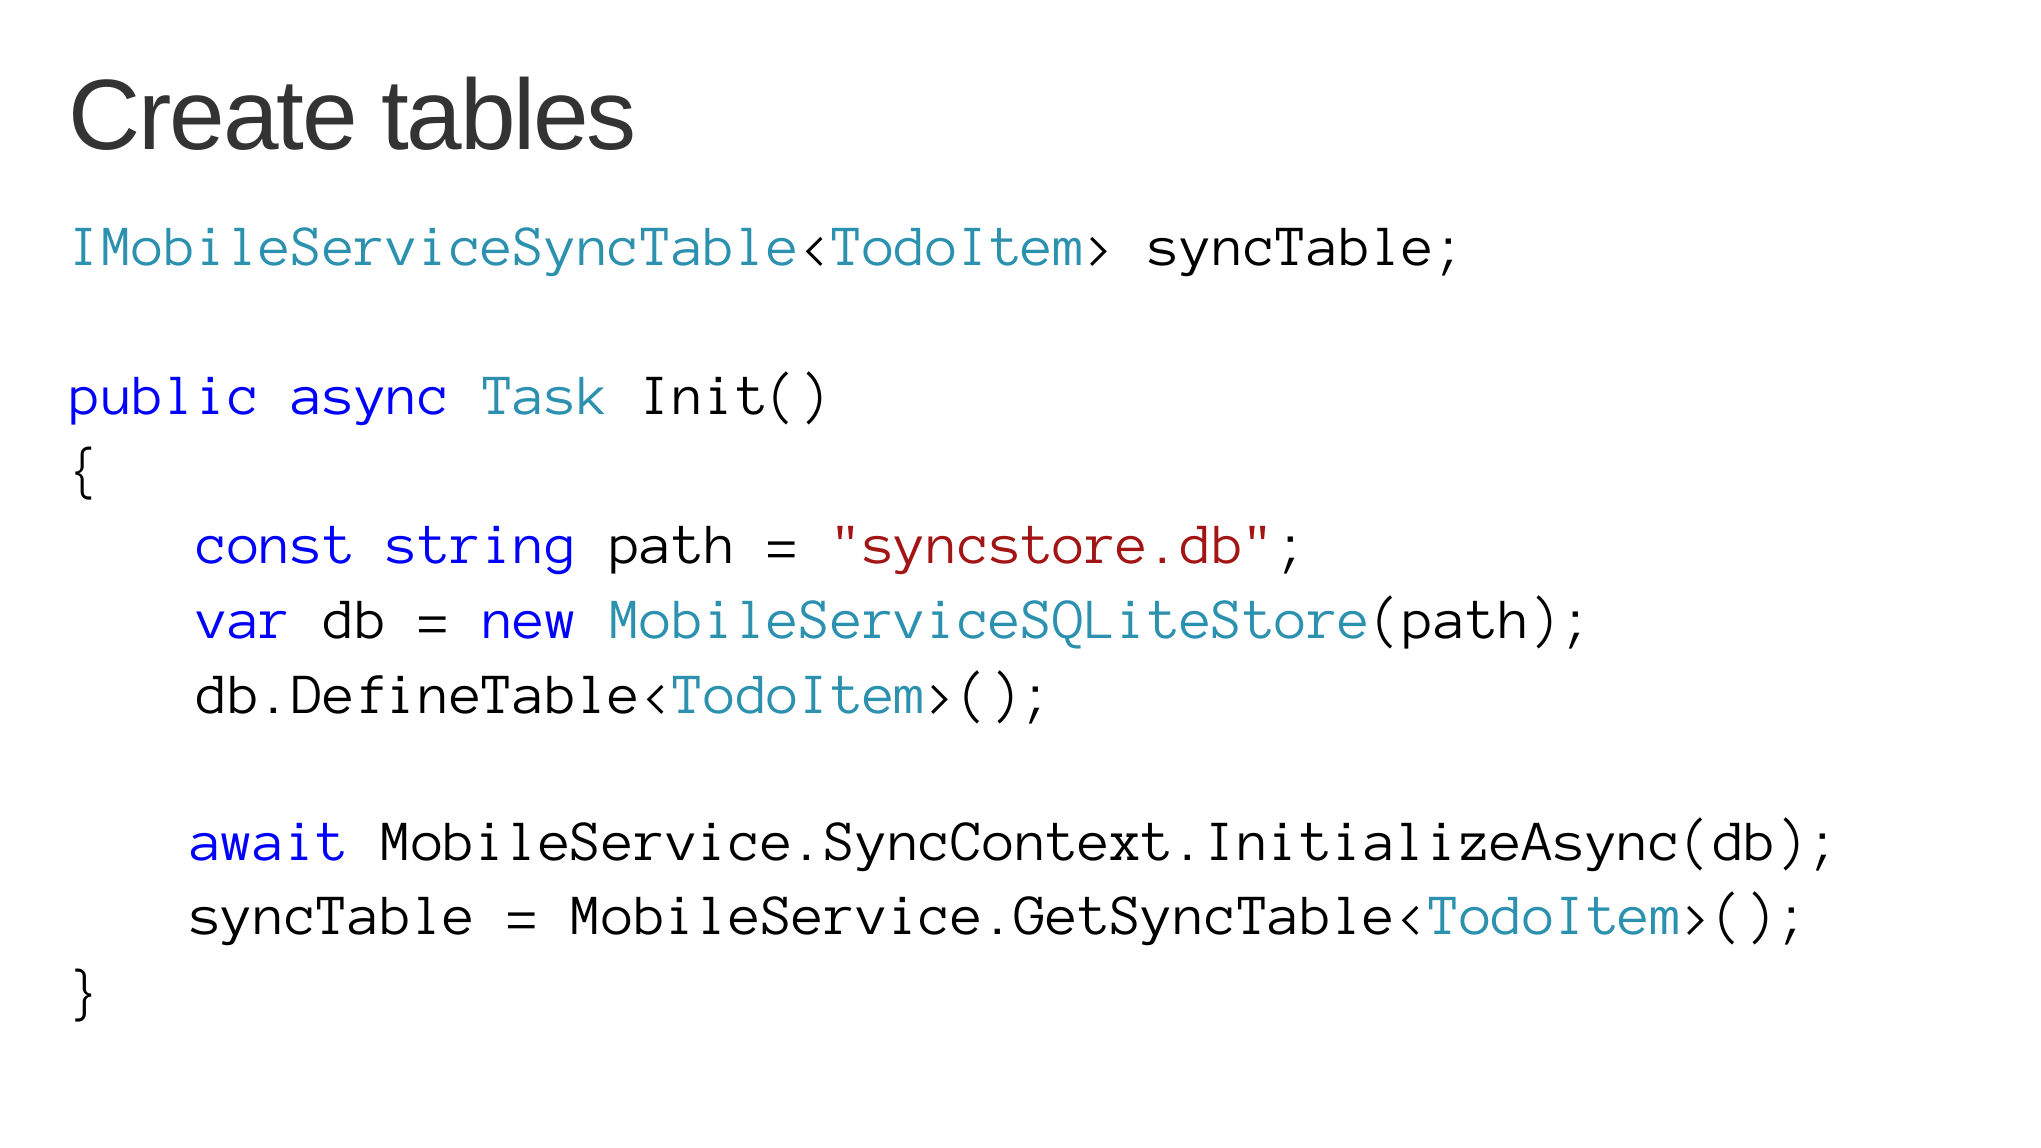

# Create tables
IMobileServiceSyncTable<TodoItem> syncTable;

public async Task Init()
{
    const string path = "syncstore.db";
    var db = new MobileServiceSQLiteStore(path);
    db.DefineTable<TodoItem>();

}

    await MobileService.SyncContext.InitializeAsync(db);
    syncTable = MobileService.GetSyncTable<TodoItem>();